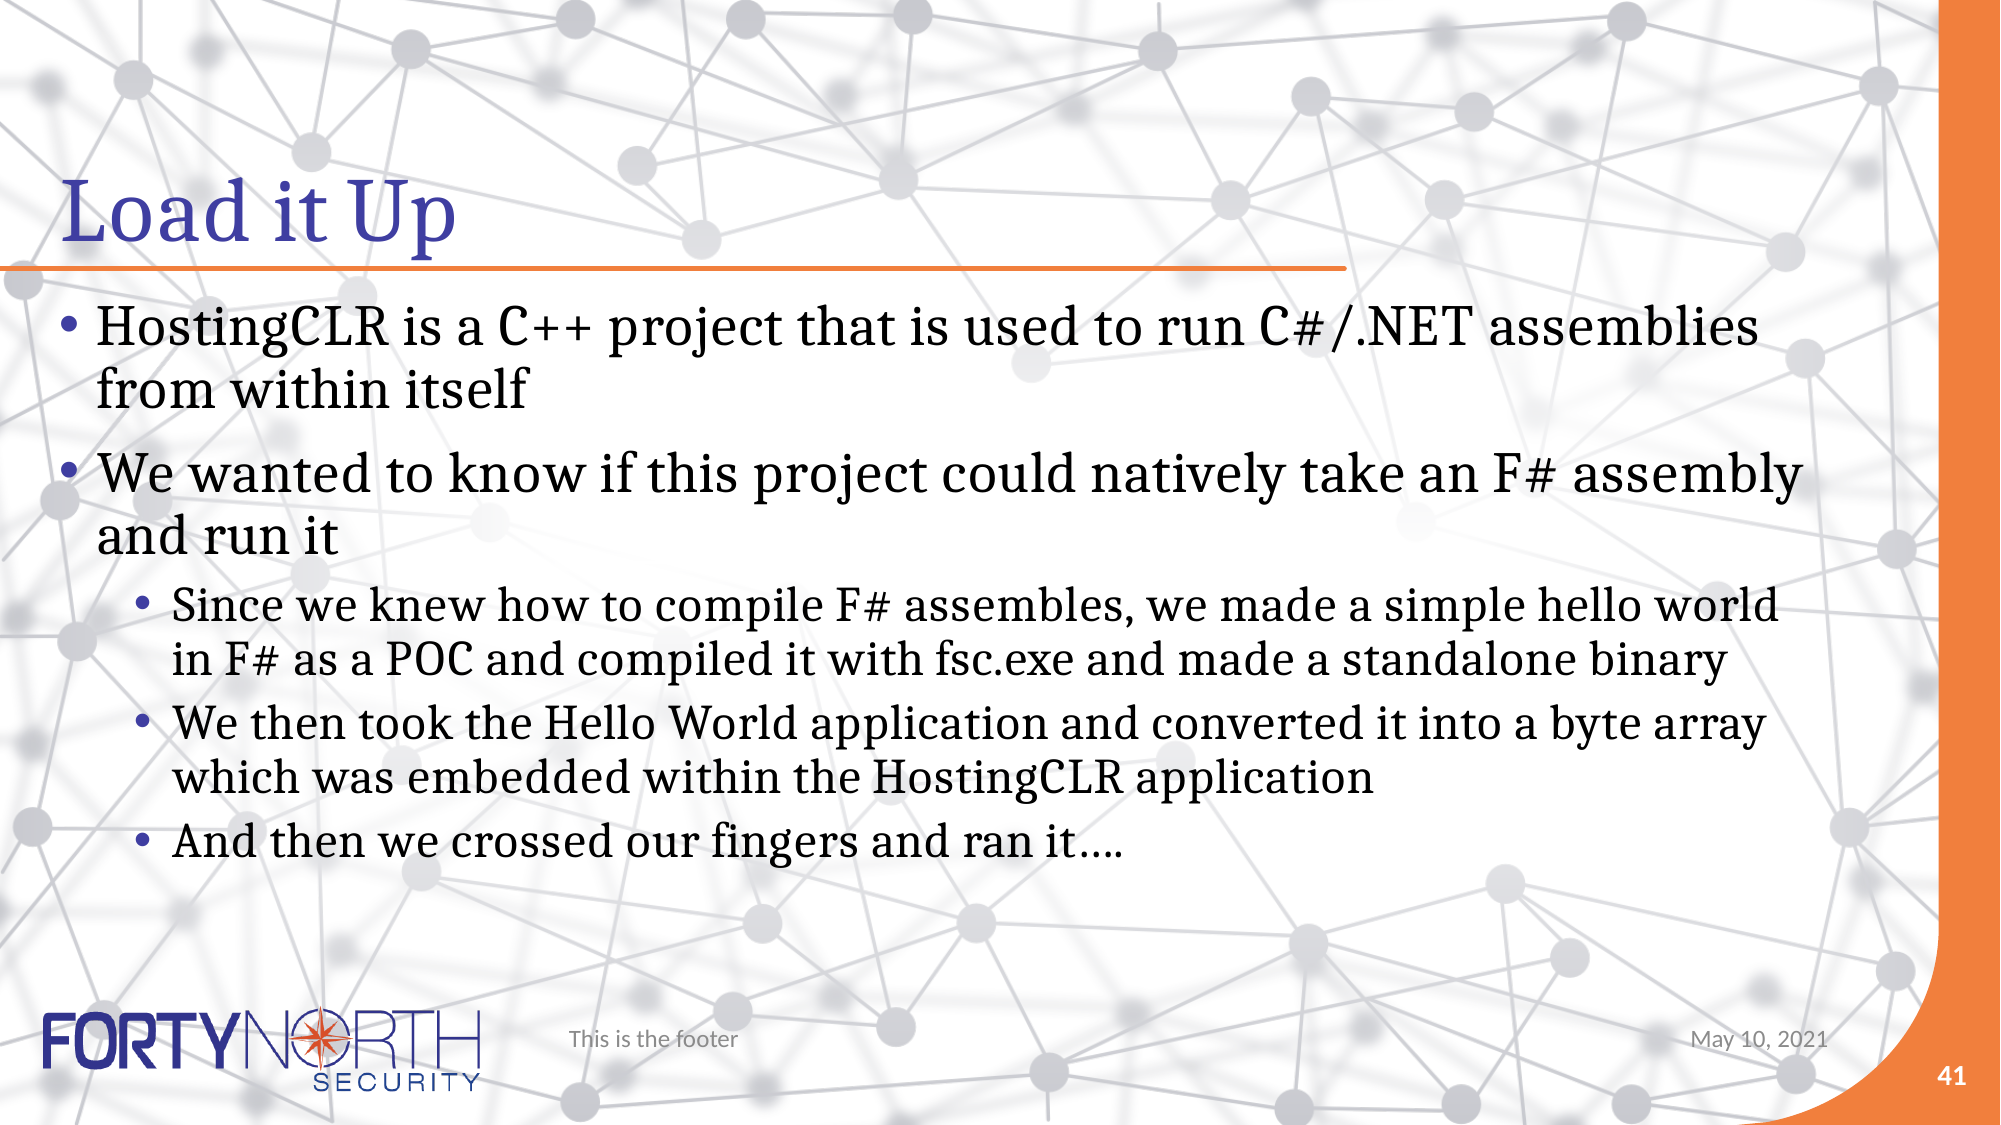

# Load it Up
HostingCLR is a C++ project that is used to run C#/.NET assemblies from within itself
We wanted to know if this project could natively take an F# assembly and run it
Since we knew how to compile F# assembles, we made a simple hello world in F# as a POC and compiled it with fsc.exe and made a standalone binary
We then took the Hello World application and converted it into a byte array which was embedded within the HostingCLR application
And then we crossed our fingers and ran it….

May 10, 2021
This is the footer
41